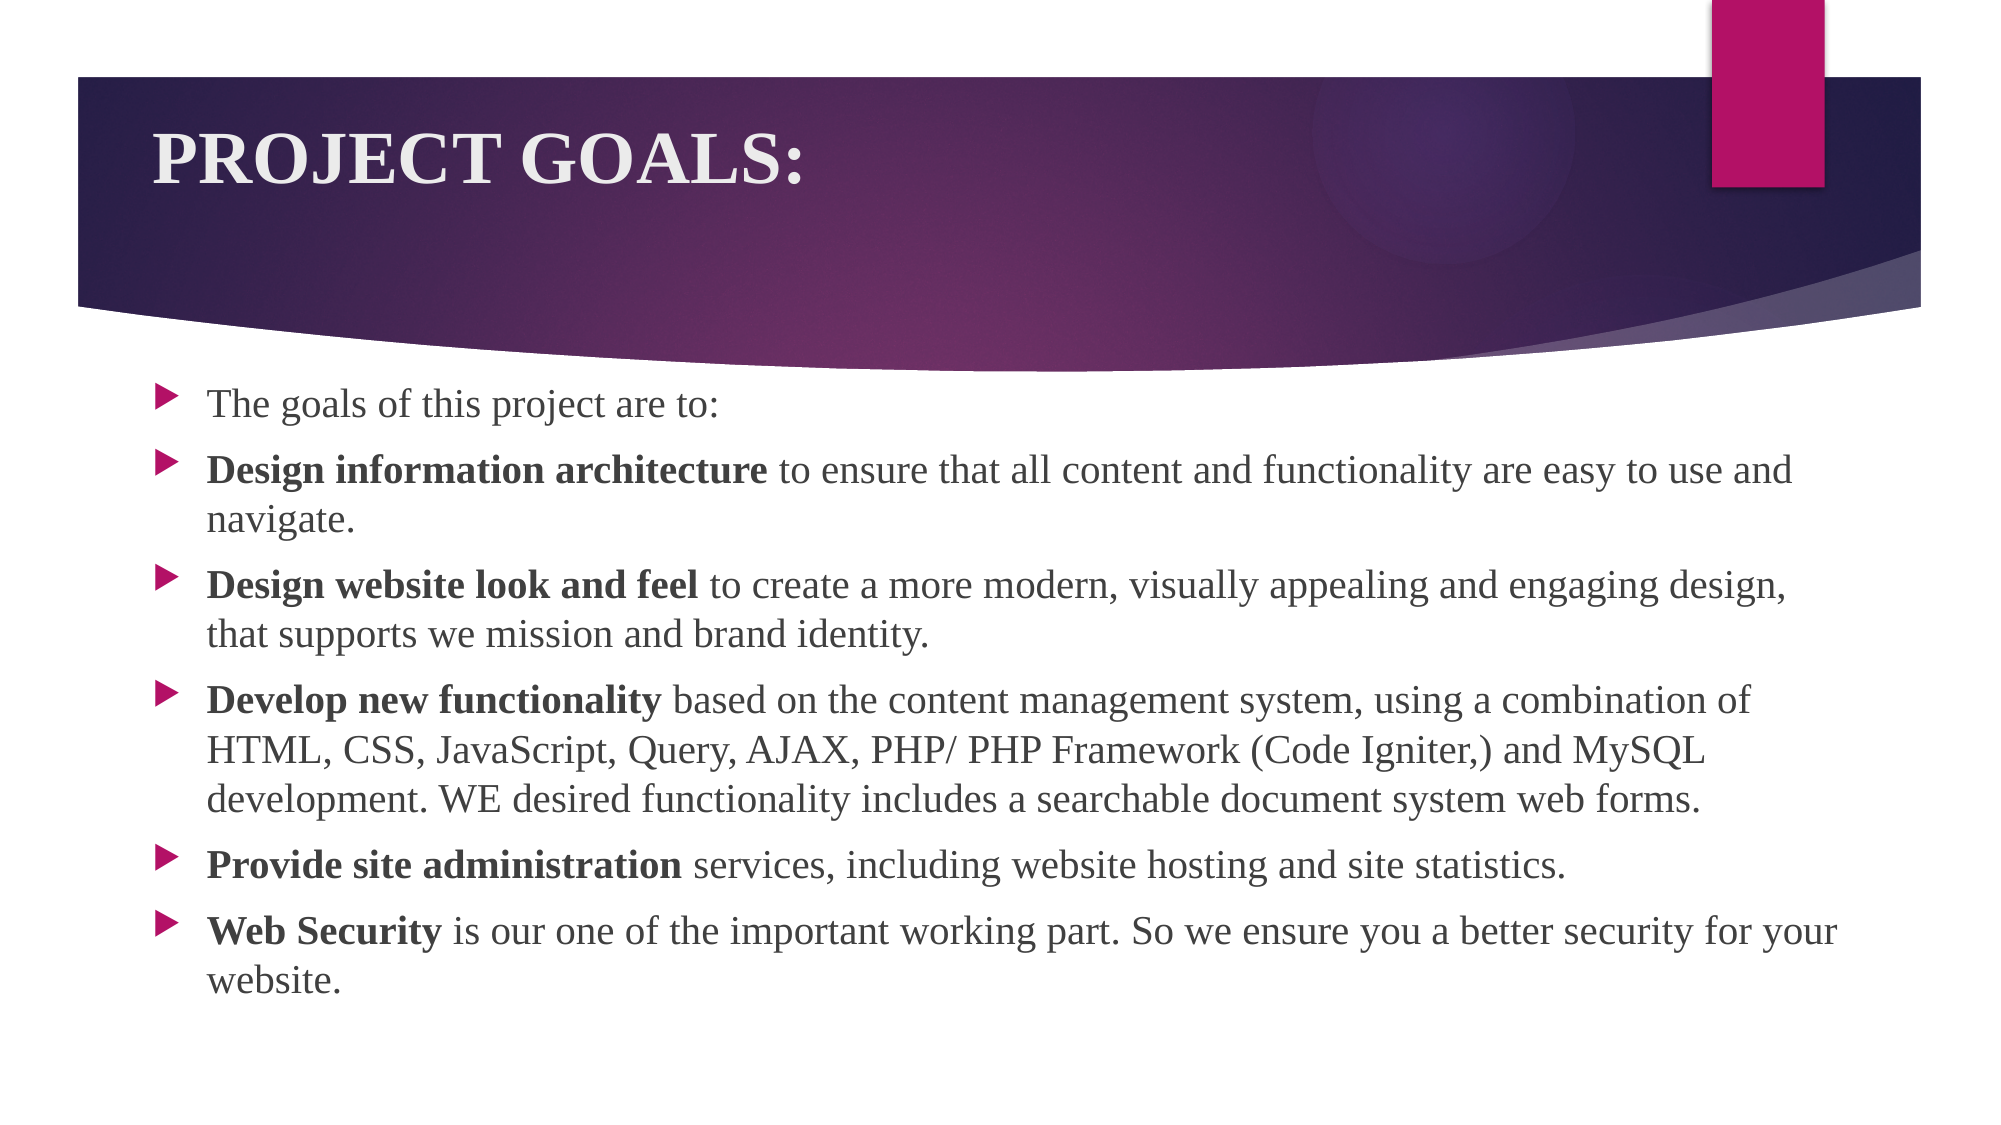

# Project Goals:
The goals of this project are to:
Design information architecture to ensure that all content and functionality are easy to use and navigate.
Design website look and feel to create a more modern, visually appealing and engaging design, that supports we mission and brand identity.
Develop new functionality based on the content management system, using a combination of HTML, CSS, JavaScript, Query, AJAX, PHP/ PHP Framework (Code Igniter,) and MySQL development. WE desired functionality includes a searchable document system web forms.
Provide site administration services, including website hosting and site statistics.
Web Security is our one of the important working part. So we ensure you a better security for your website.